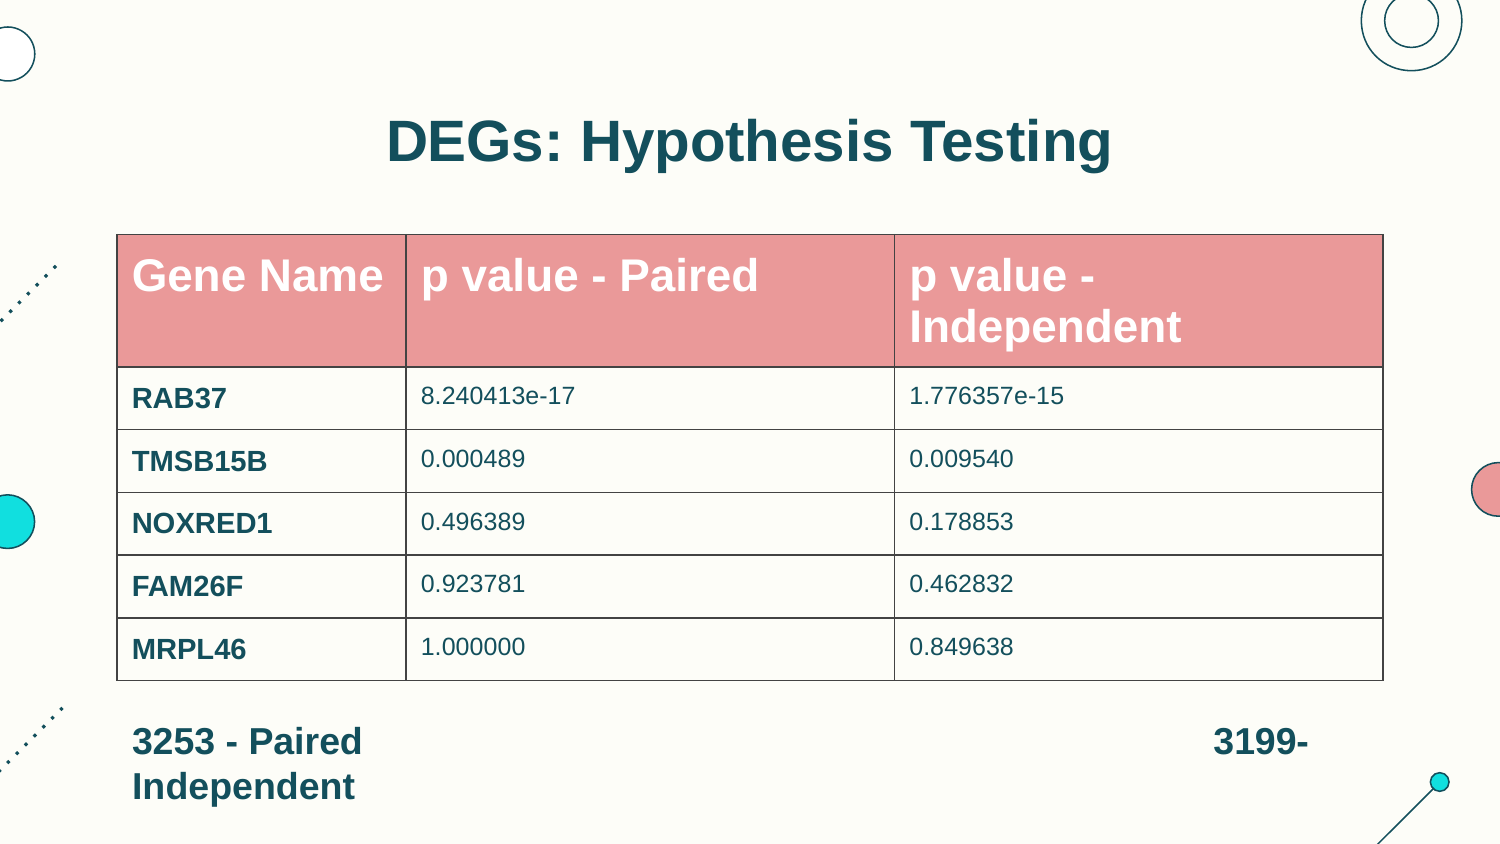

# DEGs: Hypothesis Testing
| Gene Name | p value - Paired | p value - Independent |
| --- | --- | --- |
| RAB37 | 8.240413e-17 | 1.776357e-15 |
| TMSB15B | 0.000489 | 0.009540 |
| NOXRED1 | 0.496389 | 0.178853 |
| FAM26F | 0.923781 | 0.462832 |
| MRPL46 | 1.000000 | 0.849638 |
3253 - Paired						   3199- Independent